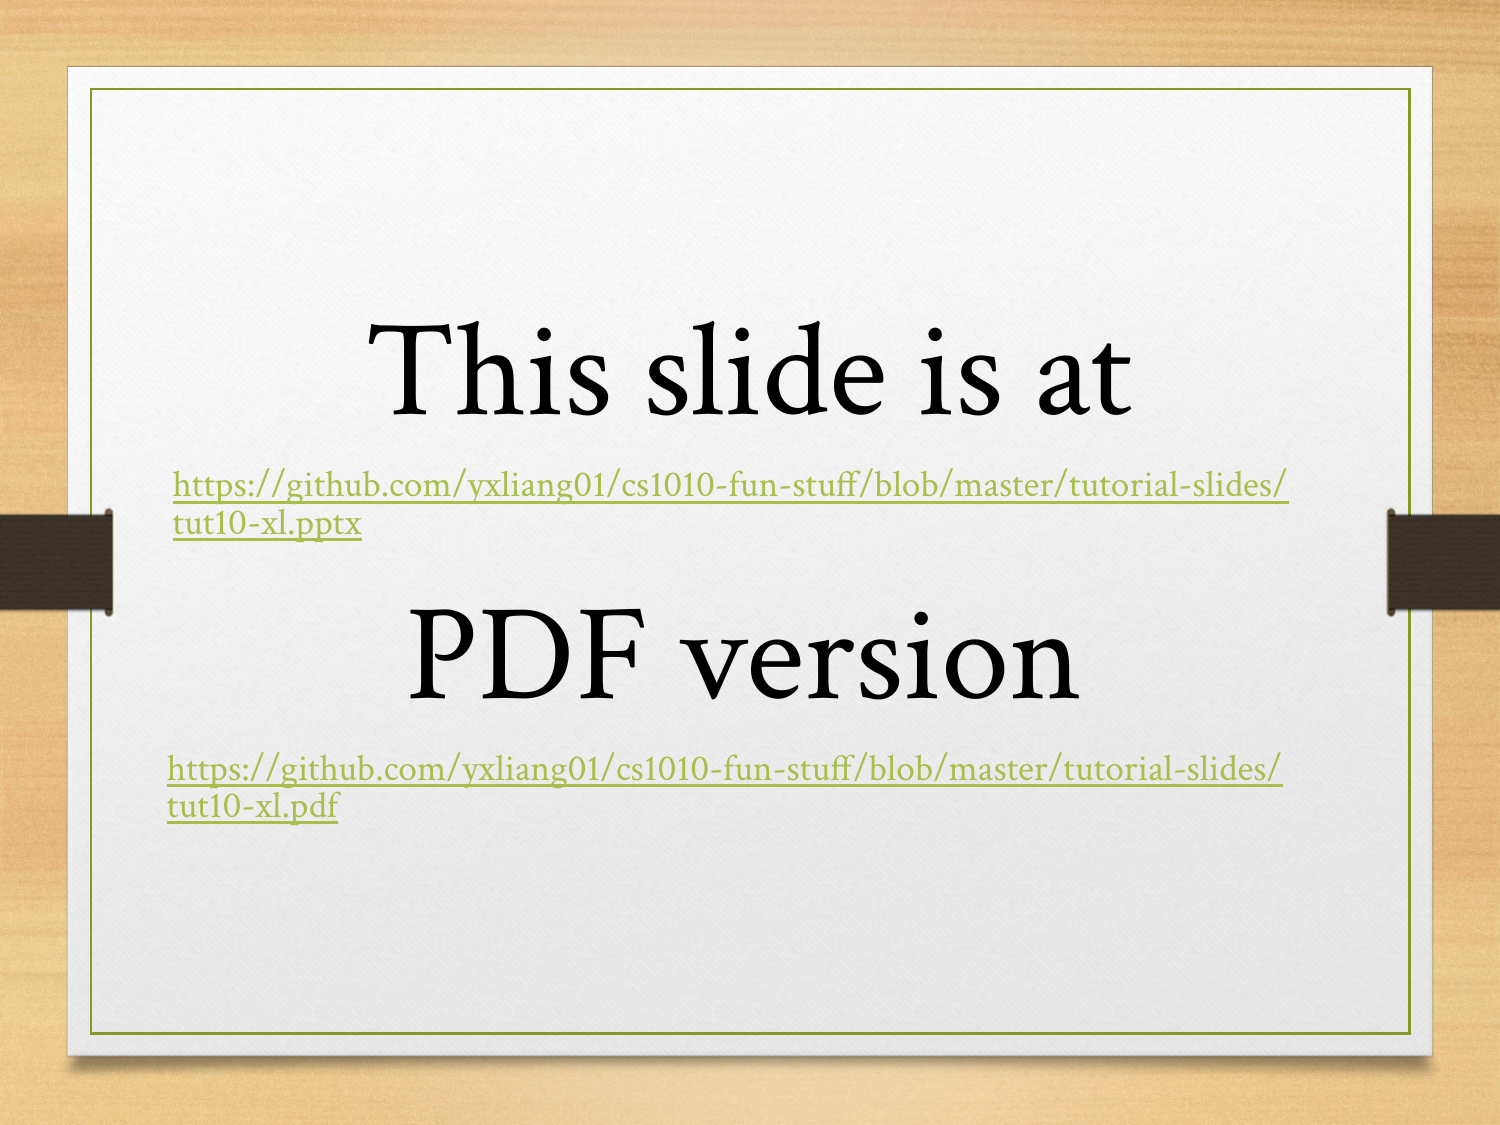

This slide is at
https://github.com/yxliang01/cs1010-fun-stuff/blob/master/tutorial-slides/tut10-xl.pptx
PDF version
https://github.com/yxliang01/cs1010-fun-stuff/blob/master/tutorial-slides/tut10-xl.pdf